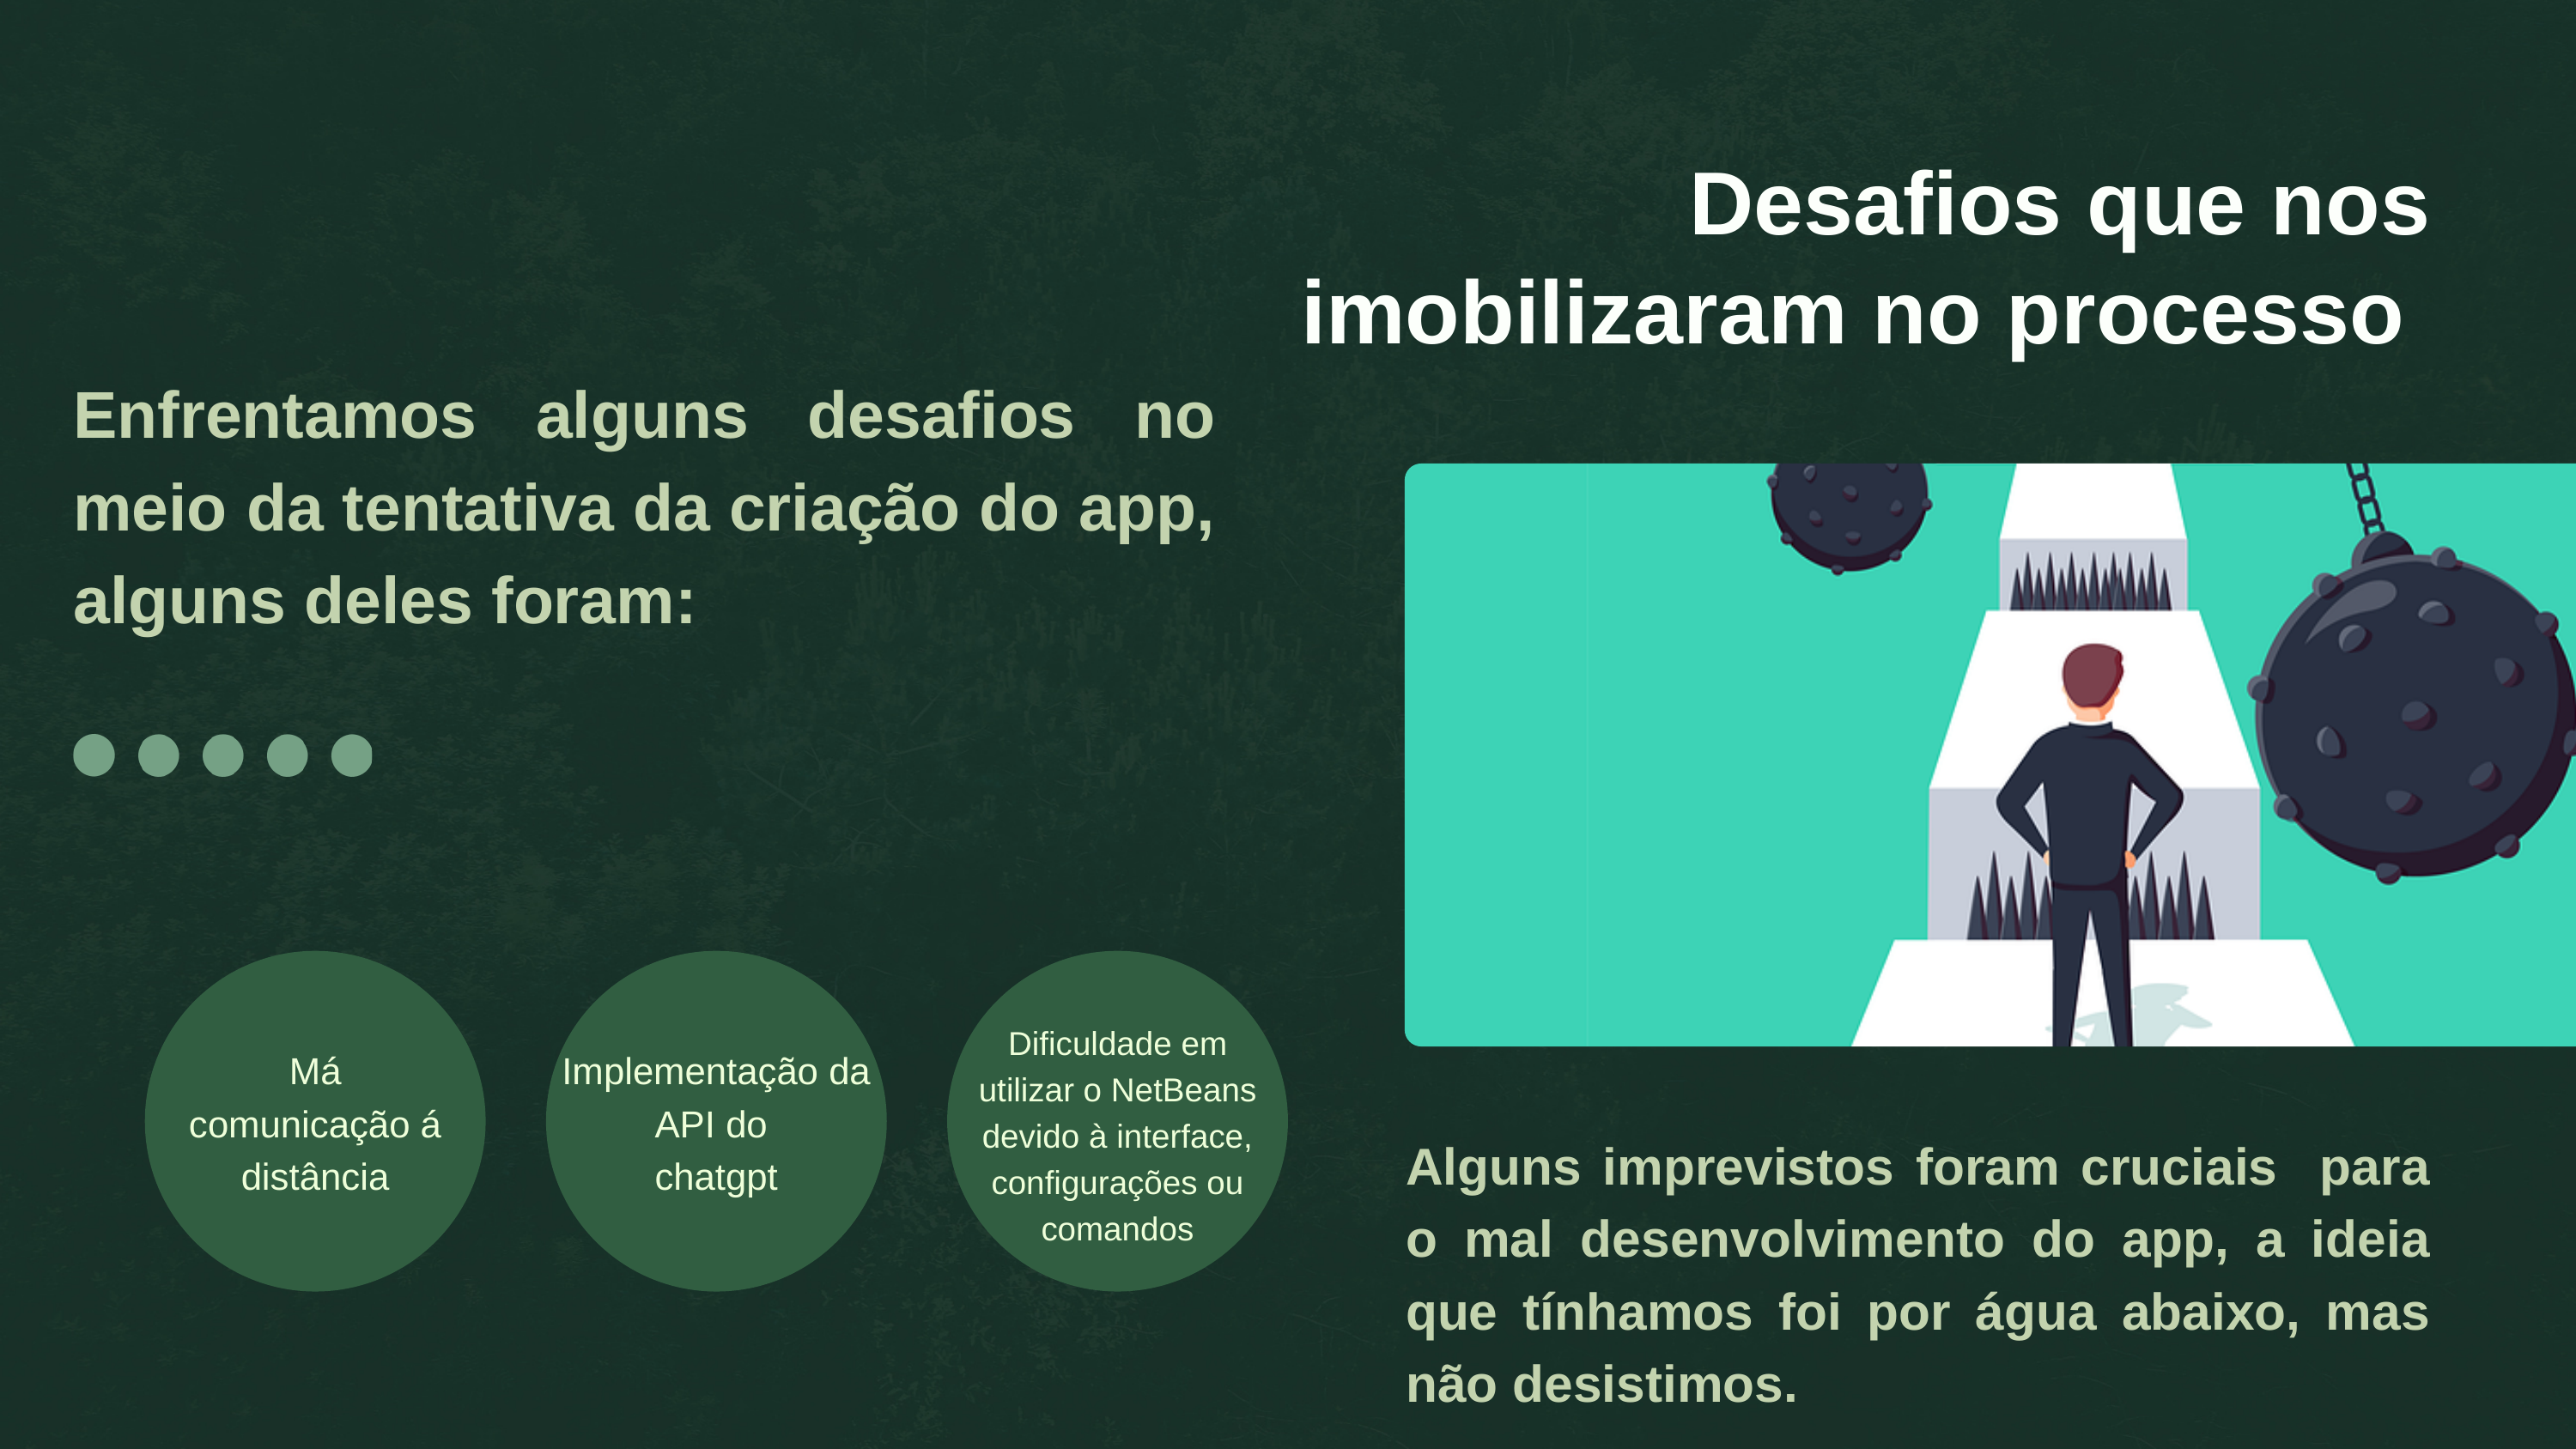

Desafios que nos imobilizaram no processo
Enfrentamos alguns desafios no meio da tentativa da criação do app, alguns deles foram:

Dificuldade em utilizar o NetBeans devido à interface, configurações ou comandos

Má comunicação á distância
Implementação da API do
chatgpt
Alguns imprevistos foram cruciais  para o mal desenvolvimento do app, a ideia que tínhamos foi por água abaixo, mas não desistimos.